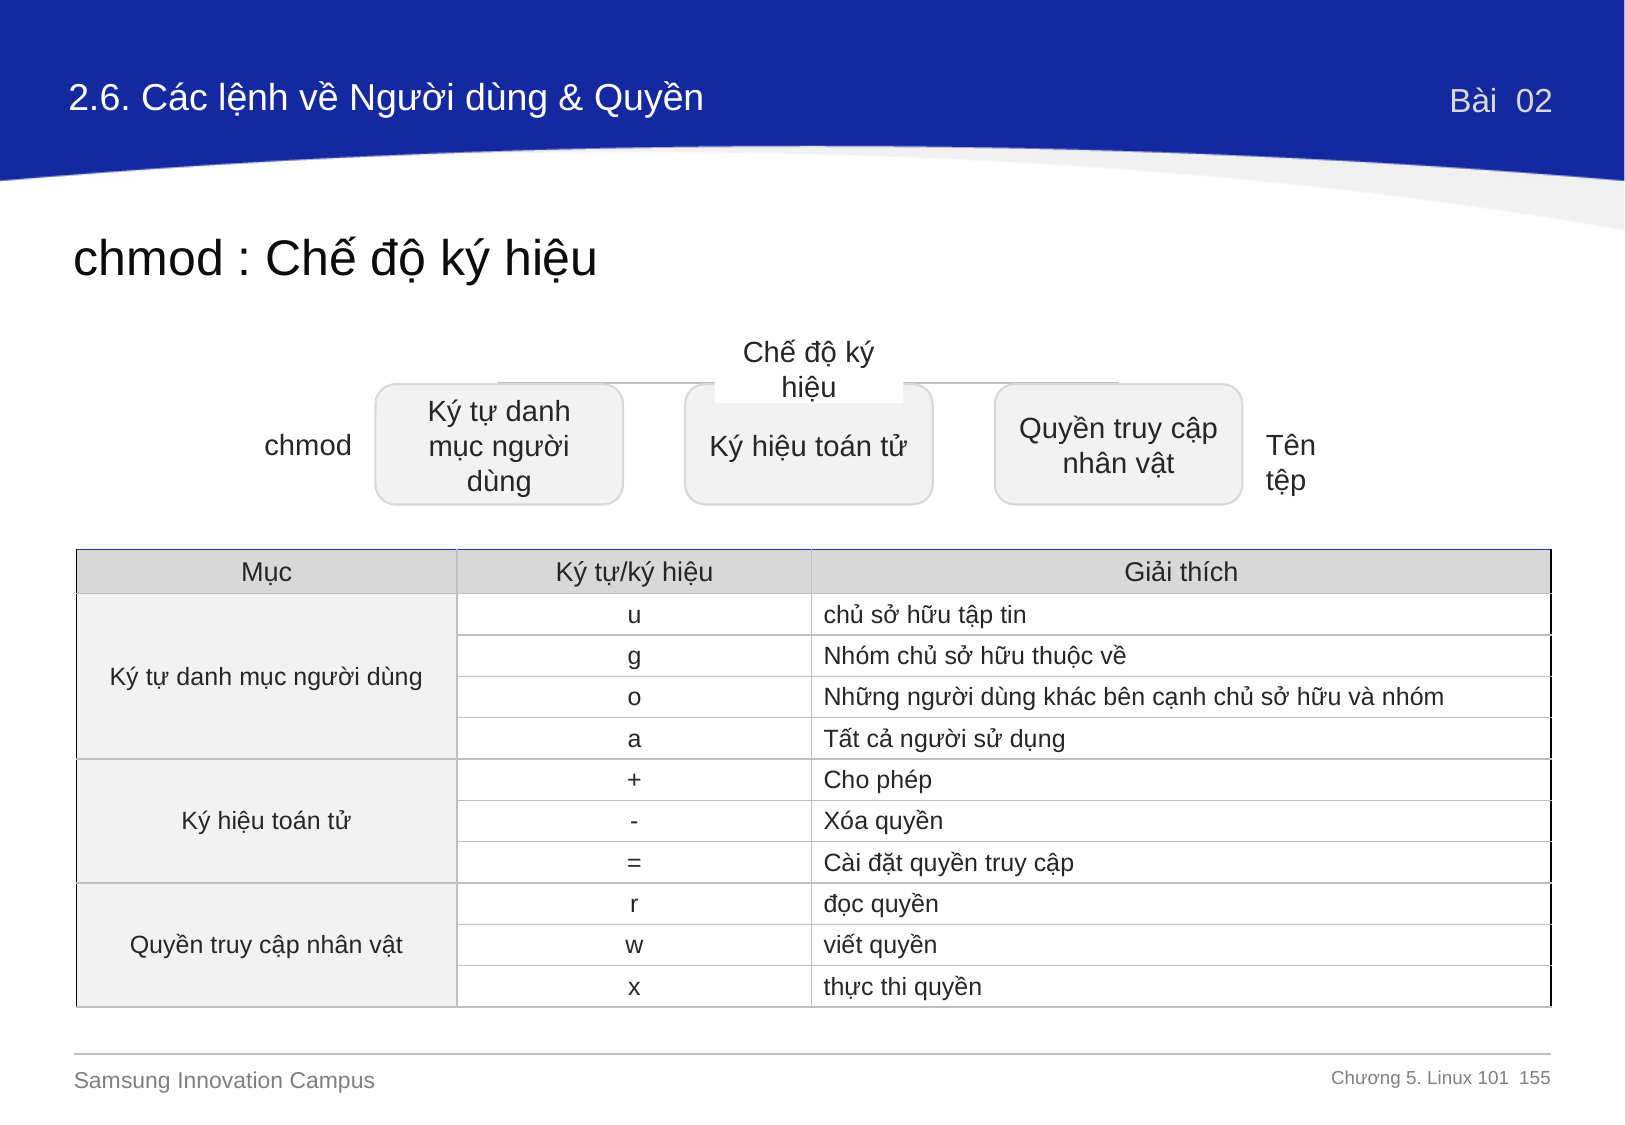

2.6. Các lệnh về Người dùng & Quyền
Bài  02
chmod : Chế độ ký hiệu
Chế độ ký hiệu
Ký hiệu toán tử
Ký tự danh mục người dùng
chmod
Quyền truy cập
nhân vật
Tên tệp
| Mục | Ký tự/ký hiệu | Giải thích |
| --- | --- | --- |
| Ký tự danh mục người dùng | u | chủ sở hữu tập tin |
|  | g | Nhóm chủ sở hữu thuộc về |
|  | o | Những người dùng khác bên cạnh chủ sở hữu và nhóm |
|  | a | Tất cả người sử dụng |
| Ký hiệu toán tử | + | Cho phép |
|  | - | Xóa quyền |
|  | = | Cài đặt quyền truy cập |
| Quyền truy cập nhân vật | r | đọc quyền |
|  | w | viết quyền |
|  | x | thực thi quyền |